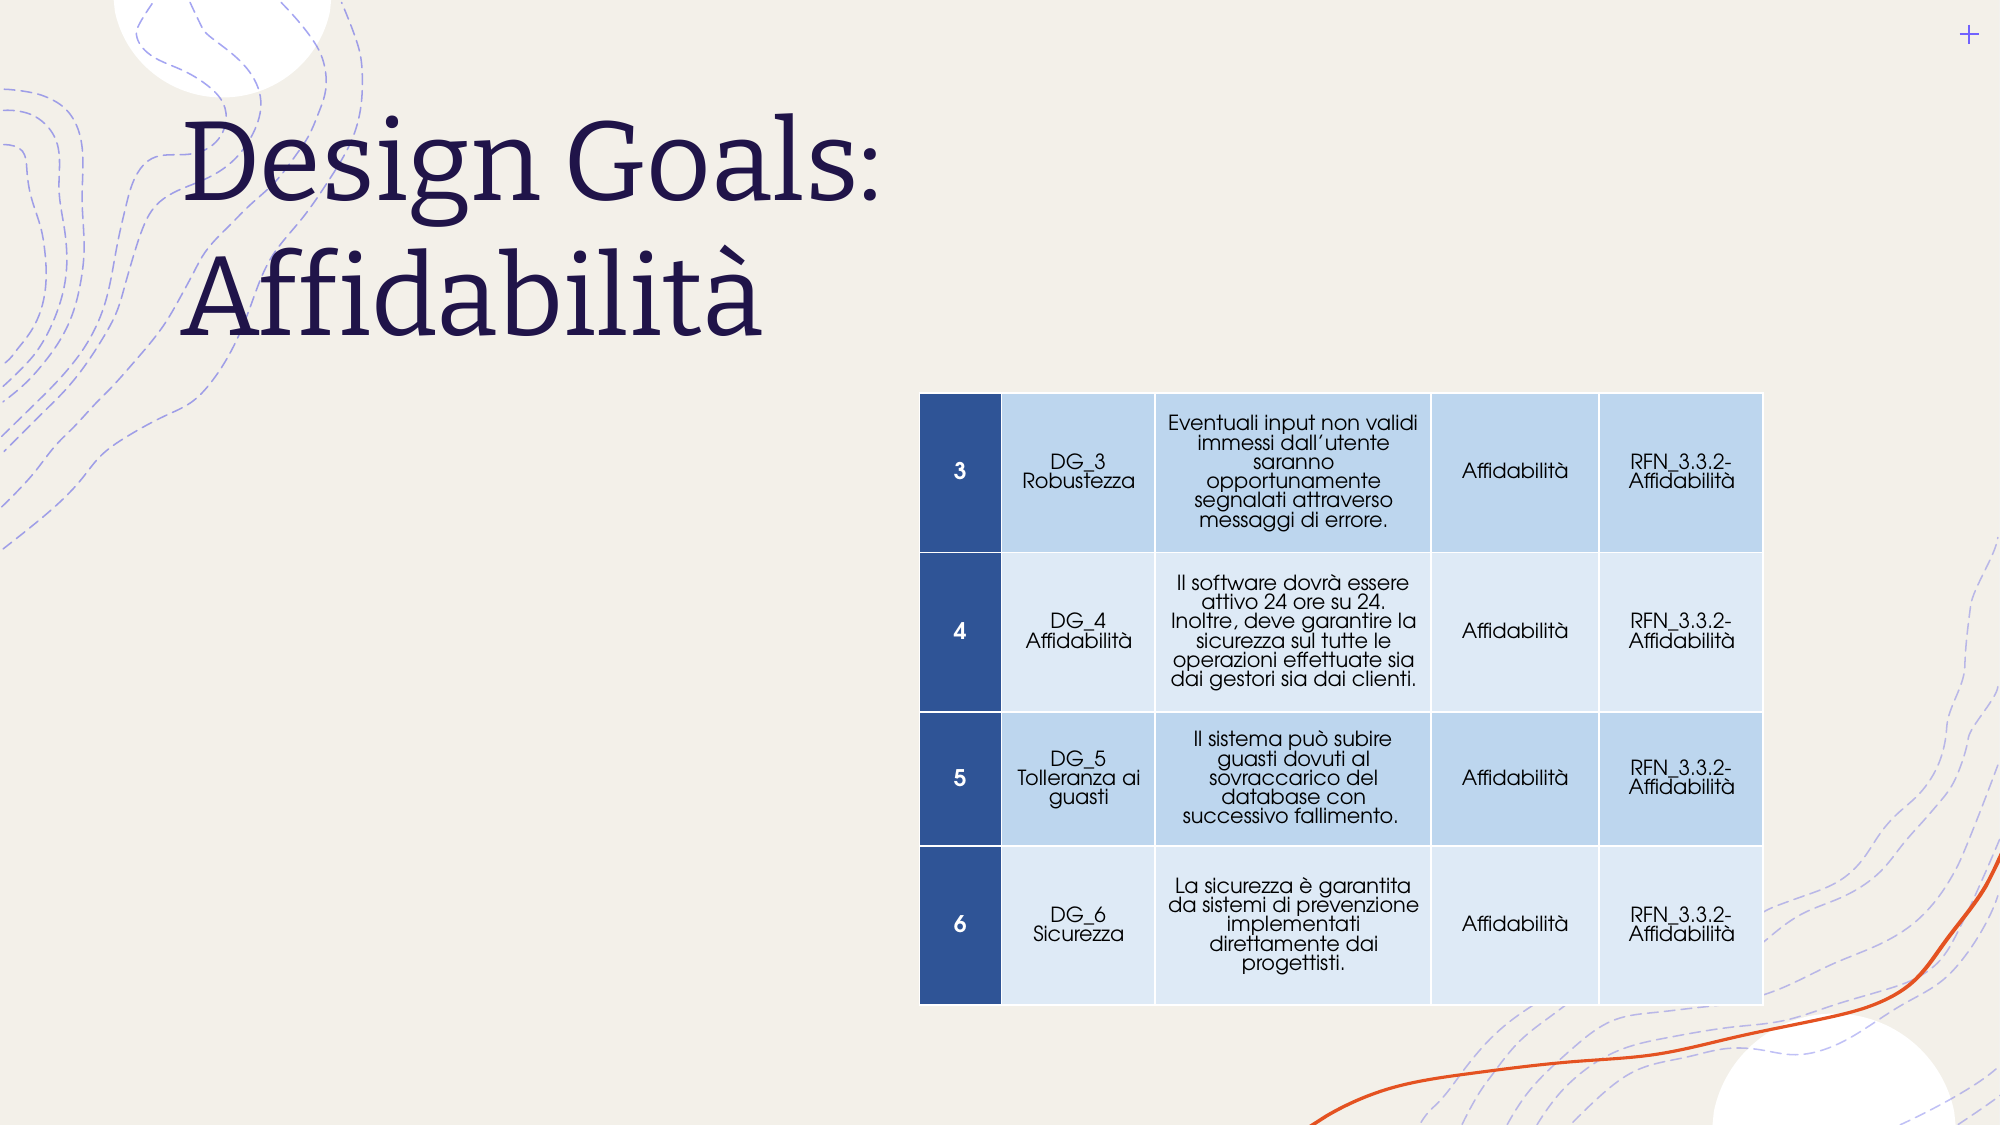

# Design Goals: Affidabilità
| 3 | DG\_3 Robustezza | Eventuali input non validi immessi dall’utente saranno opportunamente segnalati attraverso messaggi di errore. | Affidabilità | RFN\_3.3.2-Affidabilità |
| --- | --- | --- | --- | --- |
| 4 | DG\_4 Affidabilità | Il software dovrà essere attivo 24 ore su 24. Inoltre, deve garantire la sicurezza sul tutte le operazioni effettuate sia dai gestori sia dai clienti. | Affidabilità | RFN\_3.3.2- Affidabilità |
| 5 | DG\_5 Tolleranza ai guasti | Il sistema può subire guasti dovuti al sovraccarico del database con successivo fallimento. | Affidabilità | RFN\_3.3.2- Affidabilità |
| 6 | DG\_6 Sicurezza | La sicurezza è garantita da sistemi di prevenzione implementati direttamente dai progettisti. | Affidabilità | RFN\_3.3.2- Affidabilità |